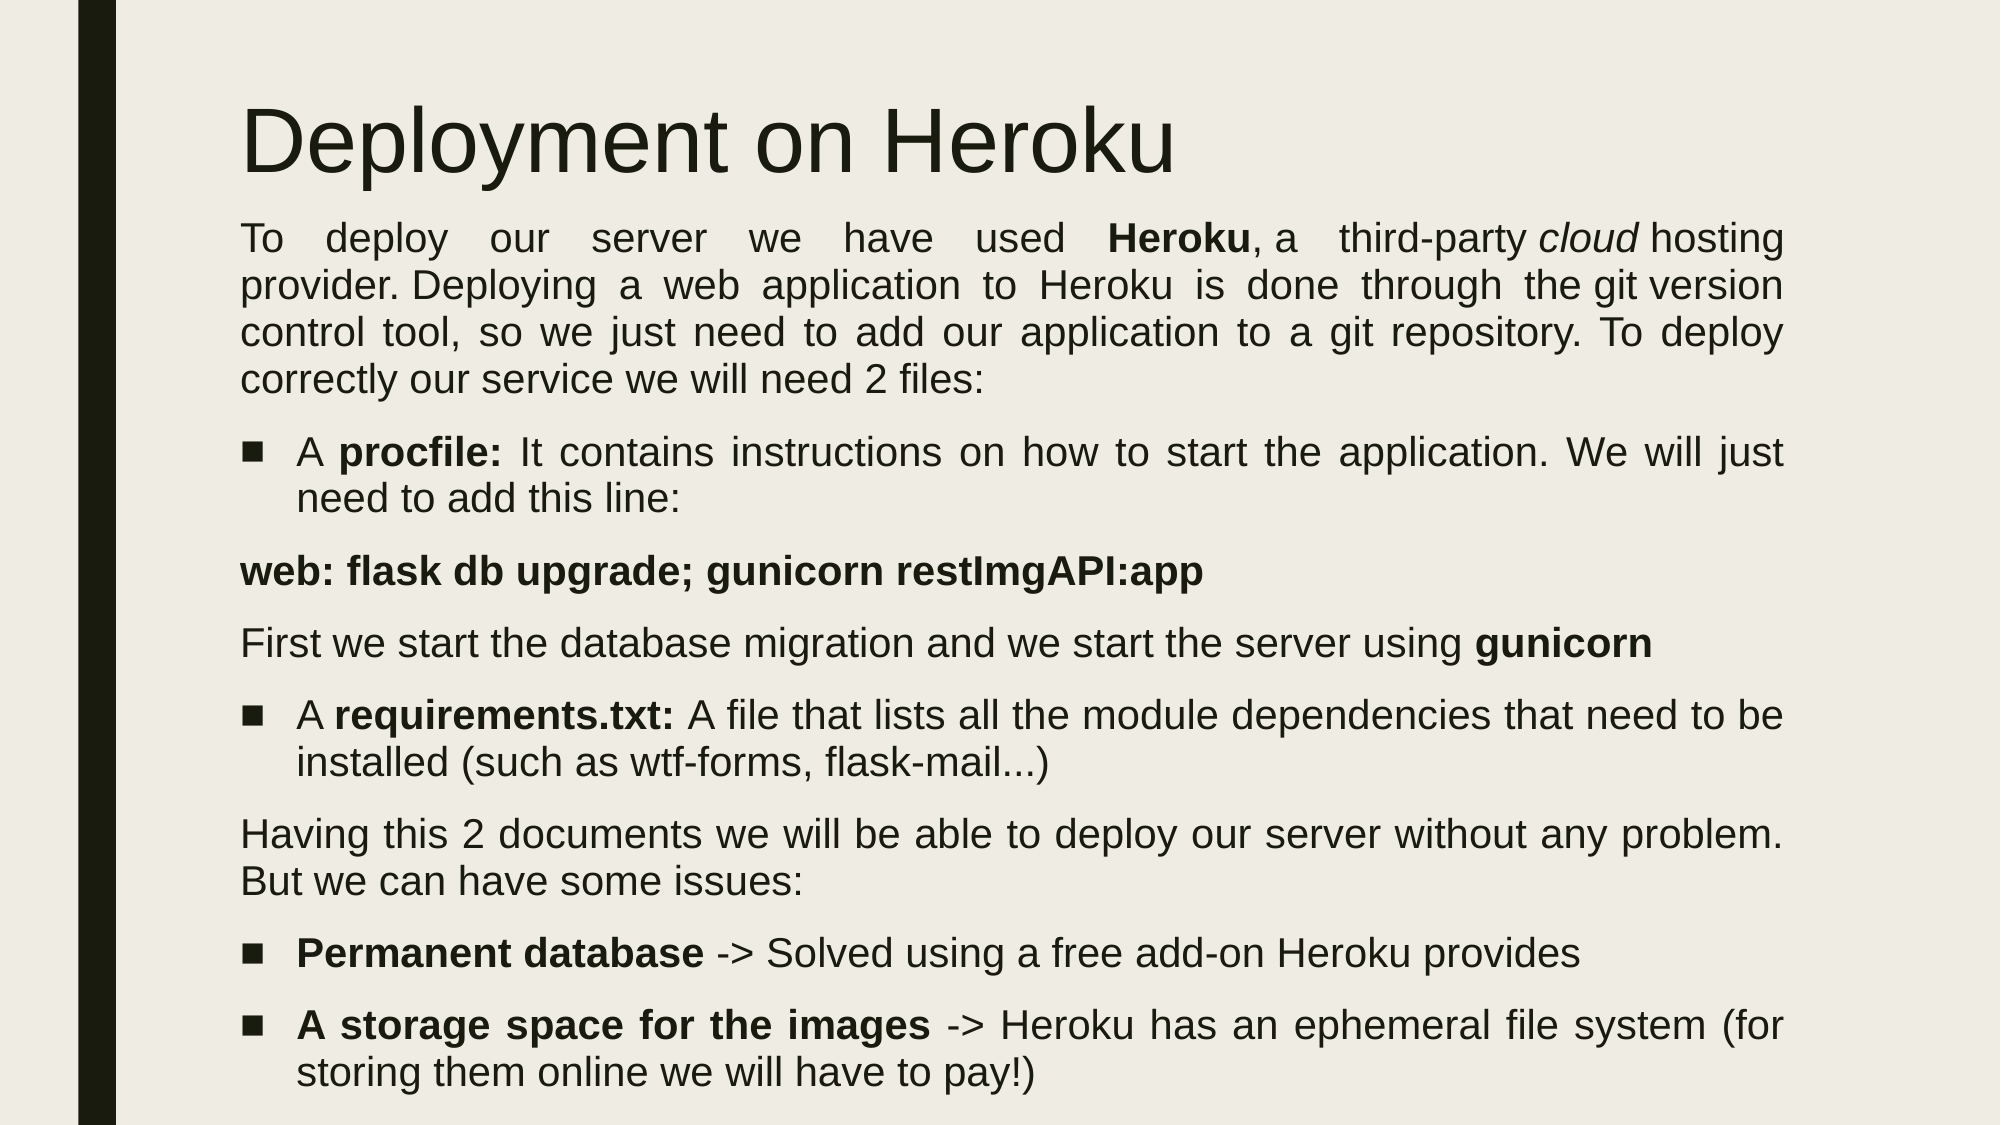

# Deployment on Heroku
To deploy our server we have used Heroku, a third-party cloud hosting provider. Deploying a web application to Heroku is done through the git version control tool, so we just need to add our application to a git repository. To deploy correctly our service we will need 2 files:
A procfile: It contains instructions on how to start the application. We will just need to add this line:
web: flask db upgrade; gunicorn restImgAPI:app
First we start the database migration and we start the server using gunicorn
A requirements.txt: A file that lists all the module dependencies that need to be installed (such as wtf-forms, flask-mail...)
Having this 2 documents we will be able to deploy our server without any problem. But we can have some issues:
Permanent database -> Solved using a free add-on Heroku provides
A storage space for the images -> Heroku has an ephemeral file system (for storing them online we will have to pay!)